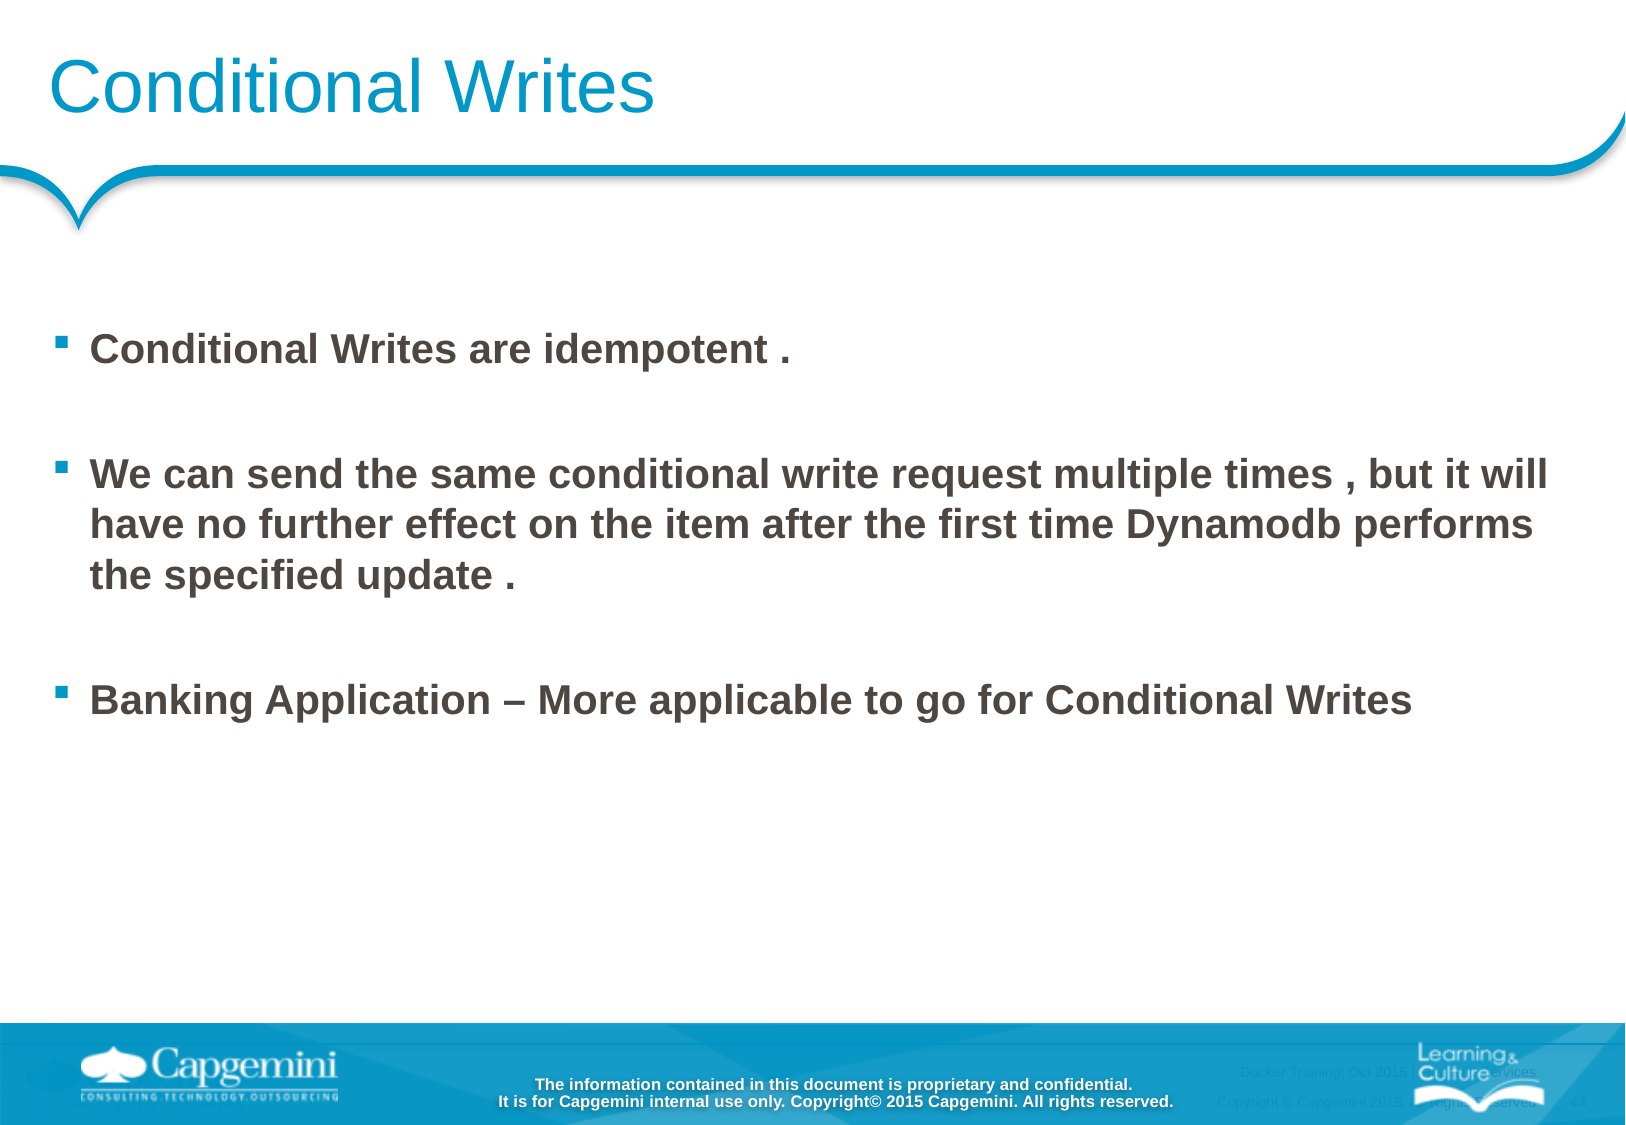

# Conditional Writes

Conditional Writes are idempotent .

We can send the same conditional write request multiple times , but it will have no further effect on the item after the first time Dynamodb performs the specified update .

Banking Application – More applicable to go for Conditional Writes